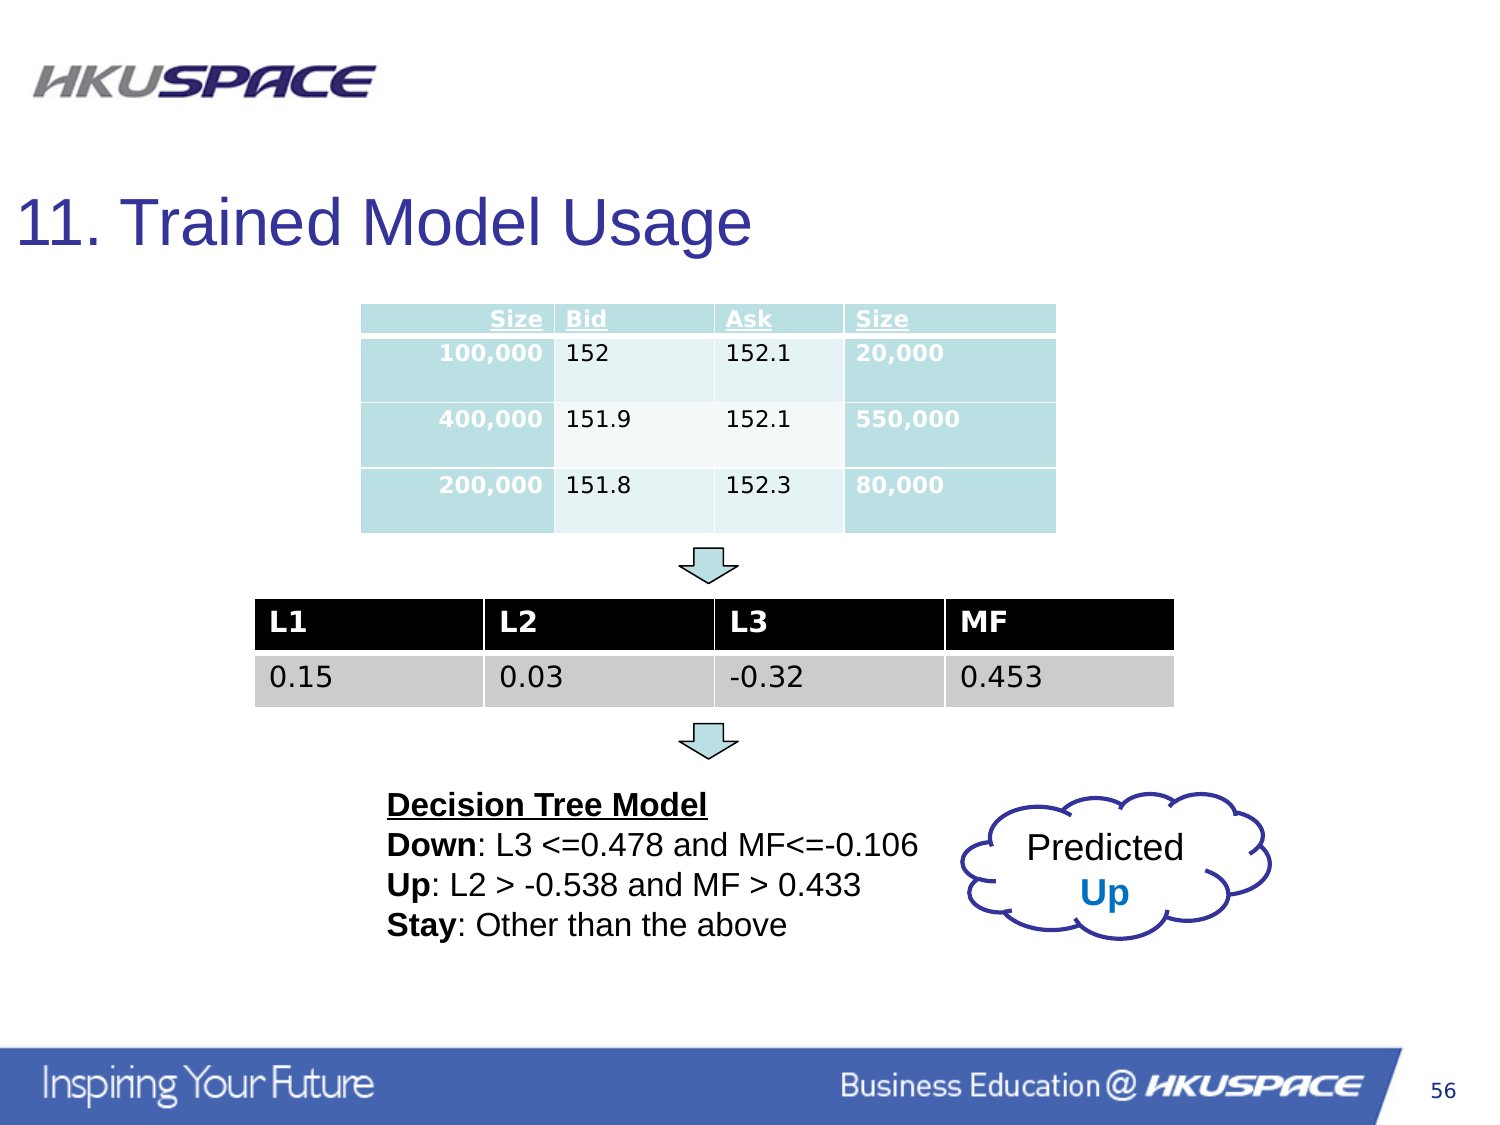

11. Trained Model Usage
| Size | Bid | Ask | Size |
| --- | --- | --- | --- |
| 100,000 | 152 | 152.1 | 20,000 |
| 400,000 | 151.9 | 152.1 | 550,000 |
| 200,000 | 151.8 | 152.3 | 80,000 |

| L1 | L2 | L3 | MF |
| --- | --- | --- | --- |
| 0.15 | 0.03 | -0.32 | 0.453 |

Decision Tree Model
Down: L3 <=0.478 and MF<=-0.106
Up: L2 > -0.538 and MF > 0.433
Stay: Other than the above
Predicted Up
56